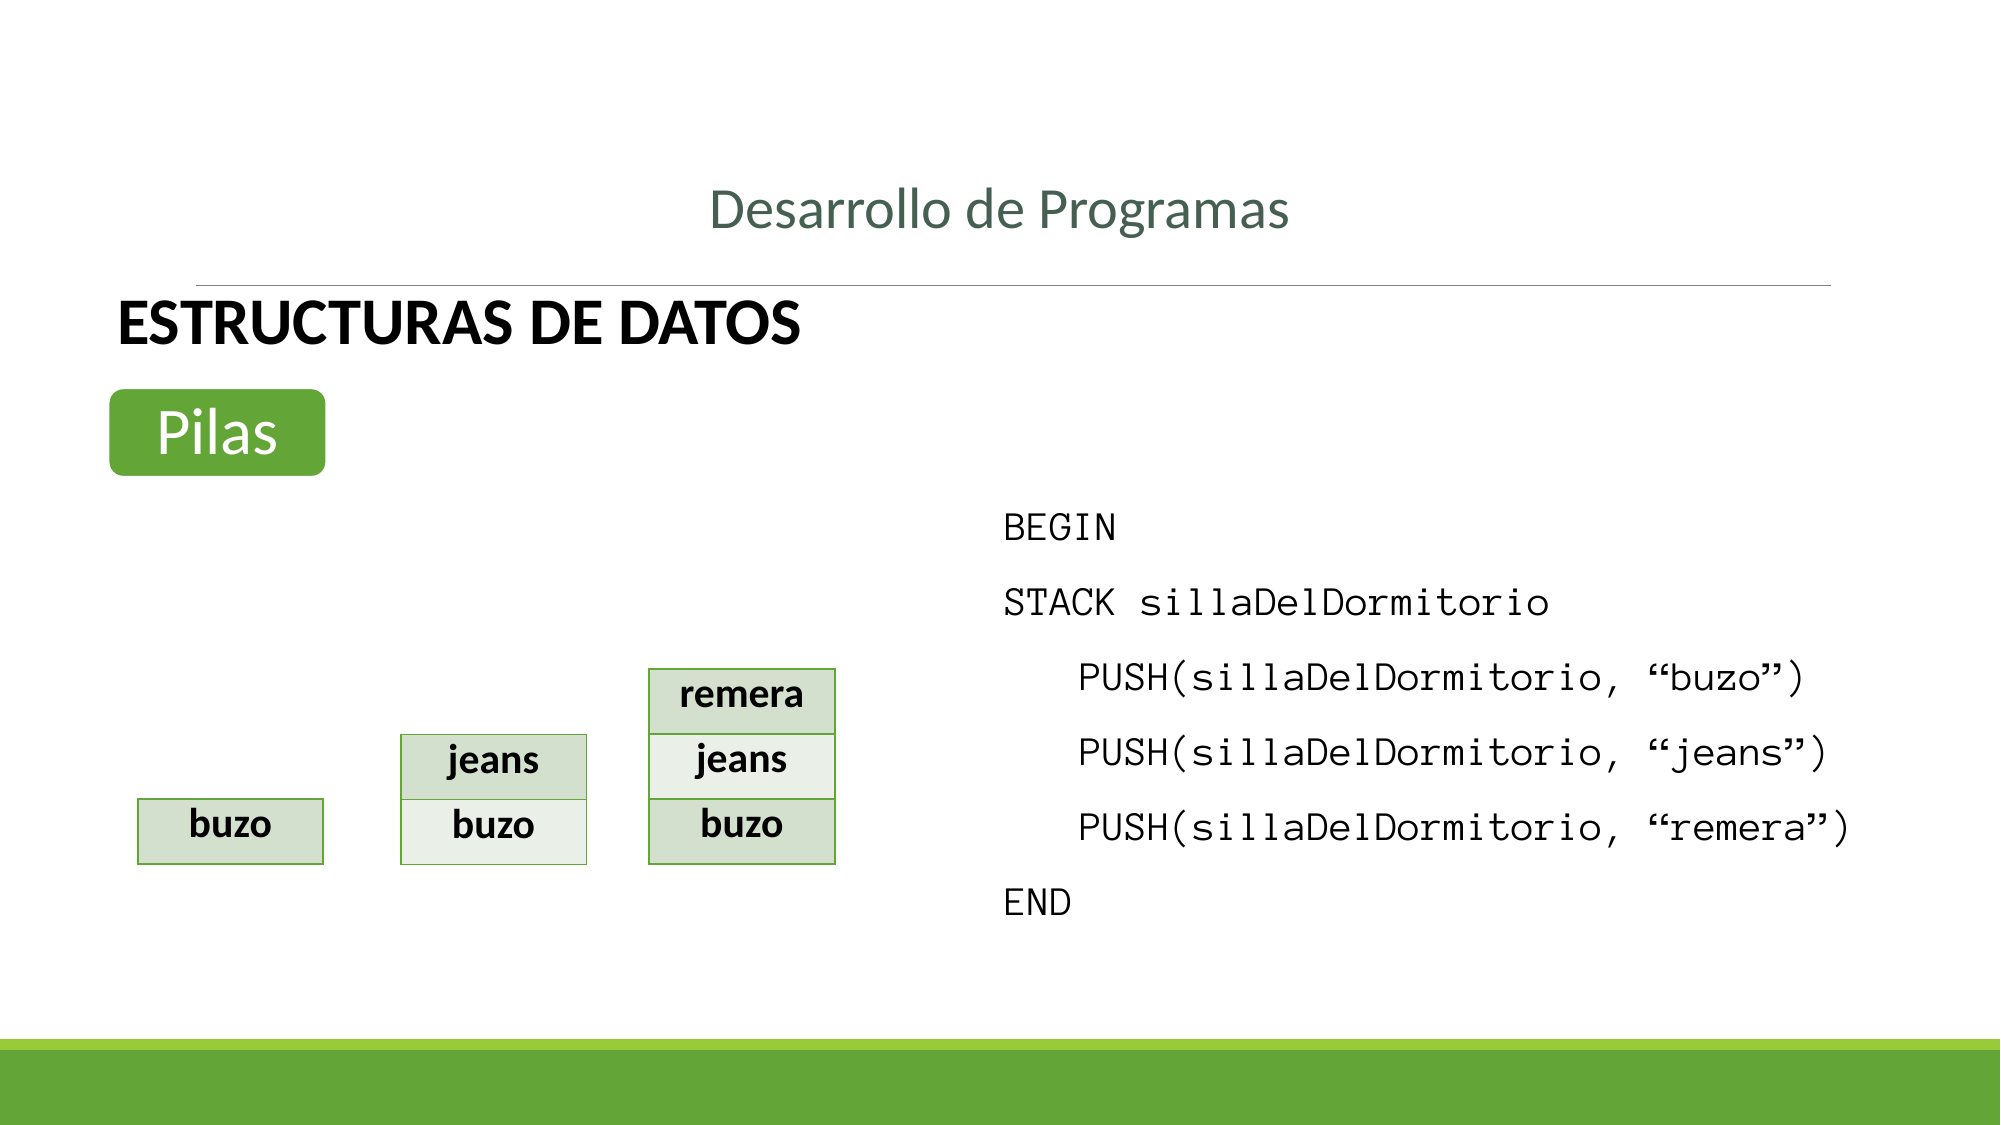

Desarrollo de Programas

ESTRUCTURAS DE DATOS

Pilas
BEGIN
STACK sillaDelDormitorio
PUSH(sillaDelDormitorio, “buzo”)
PUSH(sillaDelDormitorio, “jeans”)
PUSH(sillaDelDormitorio, “remera”)
END
| remera |
| --- |
| jeans |
| buzo |
| jeans |
| --- |
| buzo |
| buzo |
| --- |